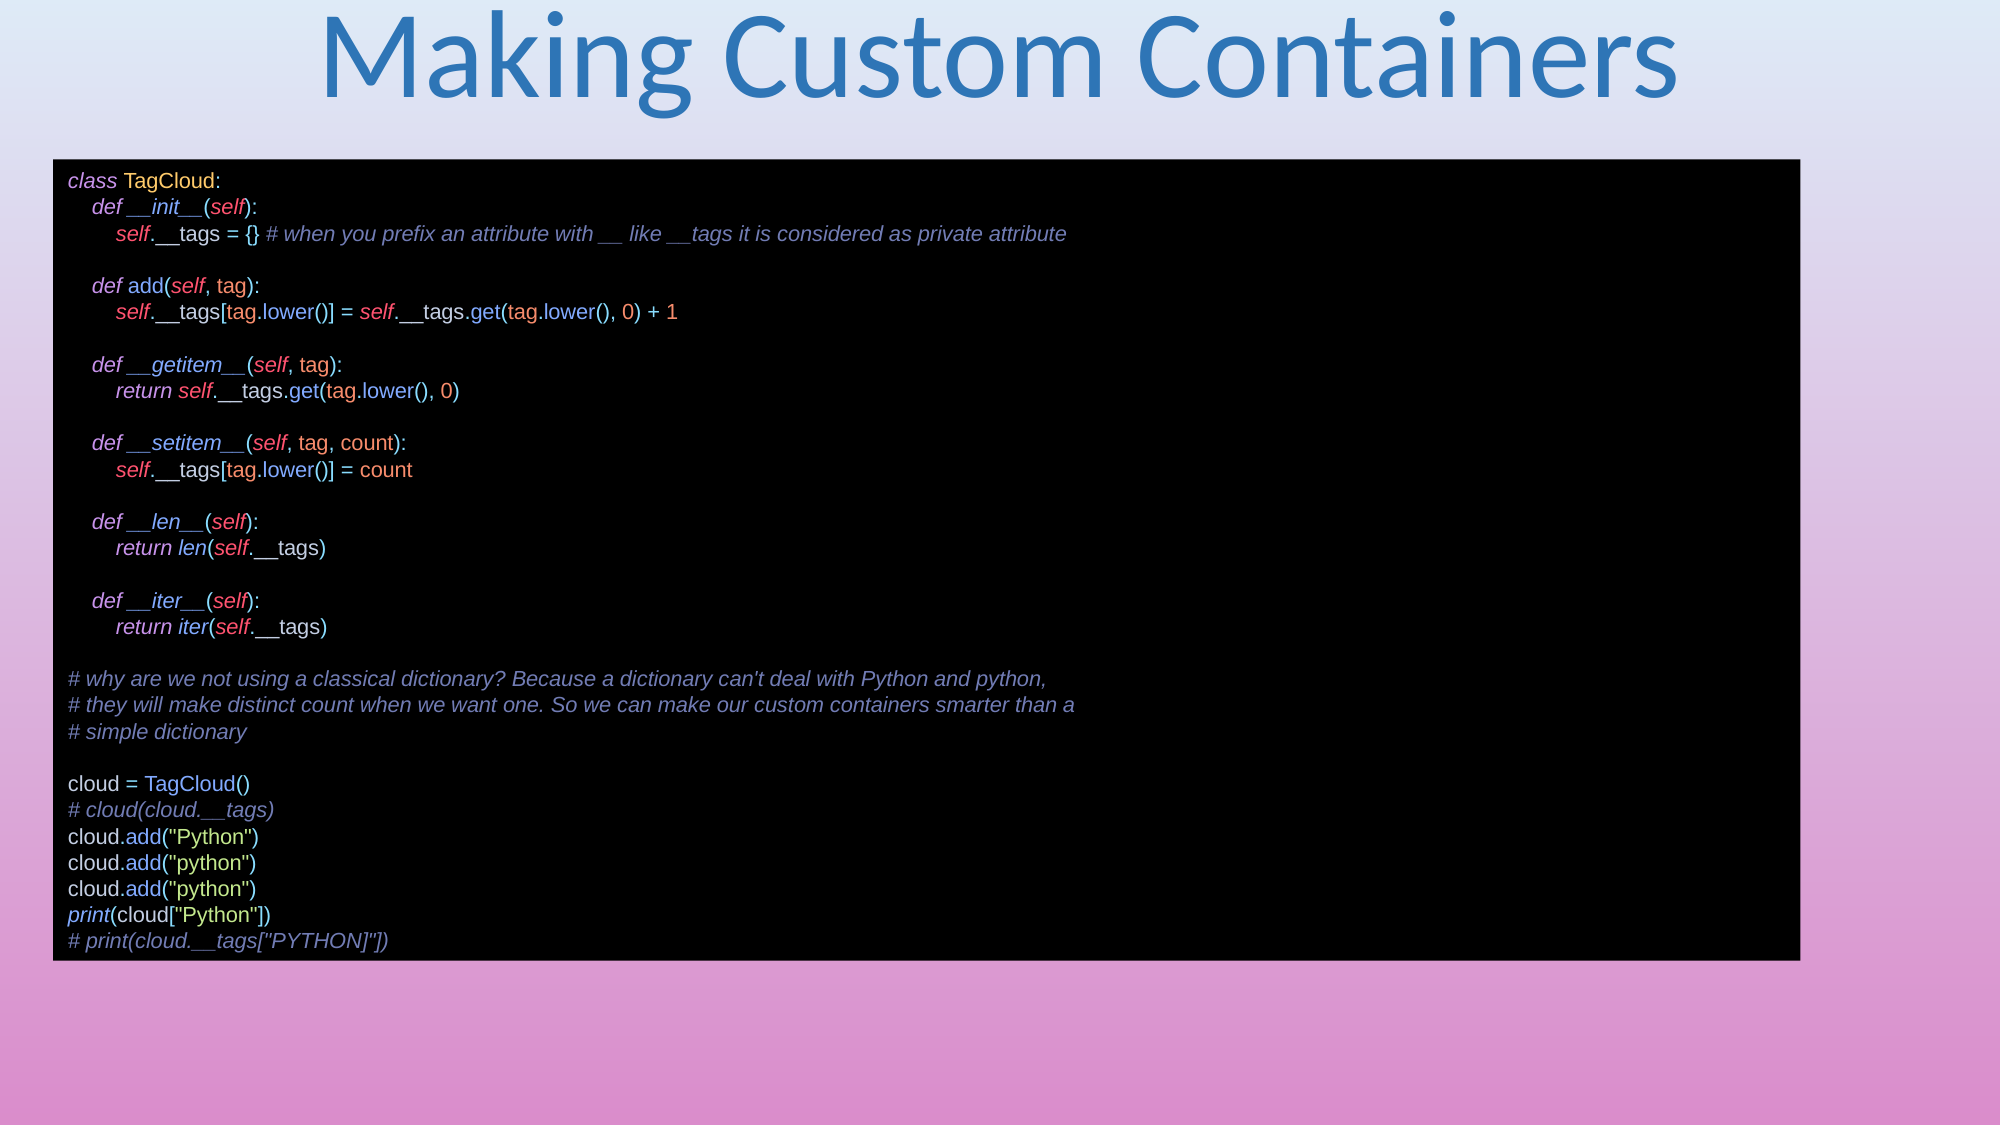

# Making Custom Containers
class TagCloud:
    def __init__(self):
        self.__tags = {} # when you prefix an attribute with __ like __tags it is considered as private attribute
    def add(self, tag):
        self.__tags[tag.lower()] = self.__tags.get(tag.lower(), 0) + 1
    def __getitem__(self, tag):
        return self.__tags.get(tag.lower(), 0)
    def __setitem__(self, tag, count):
        self.__tags[tag.lower()] = count
    def __len__(self):
        return len(self.__tags)
    def __iter__(self):
        return iter(self.__tags)
# why are we not using a classical dictionary? Because a dictionary can't deal with Python and python,
# they will make distinct count when we want one. So we can make our custom containers smarter than a
# simple dictionary
cloud = TagCloud()
# cloud(cloud.__tags)
cloud.add("Python")
cloud.add("python")
cloud.add("python")
print(cloud["Python"])
# print(cloud.__tags["PYTHON]"])

432